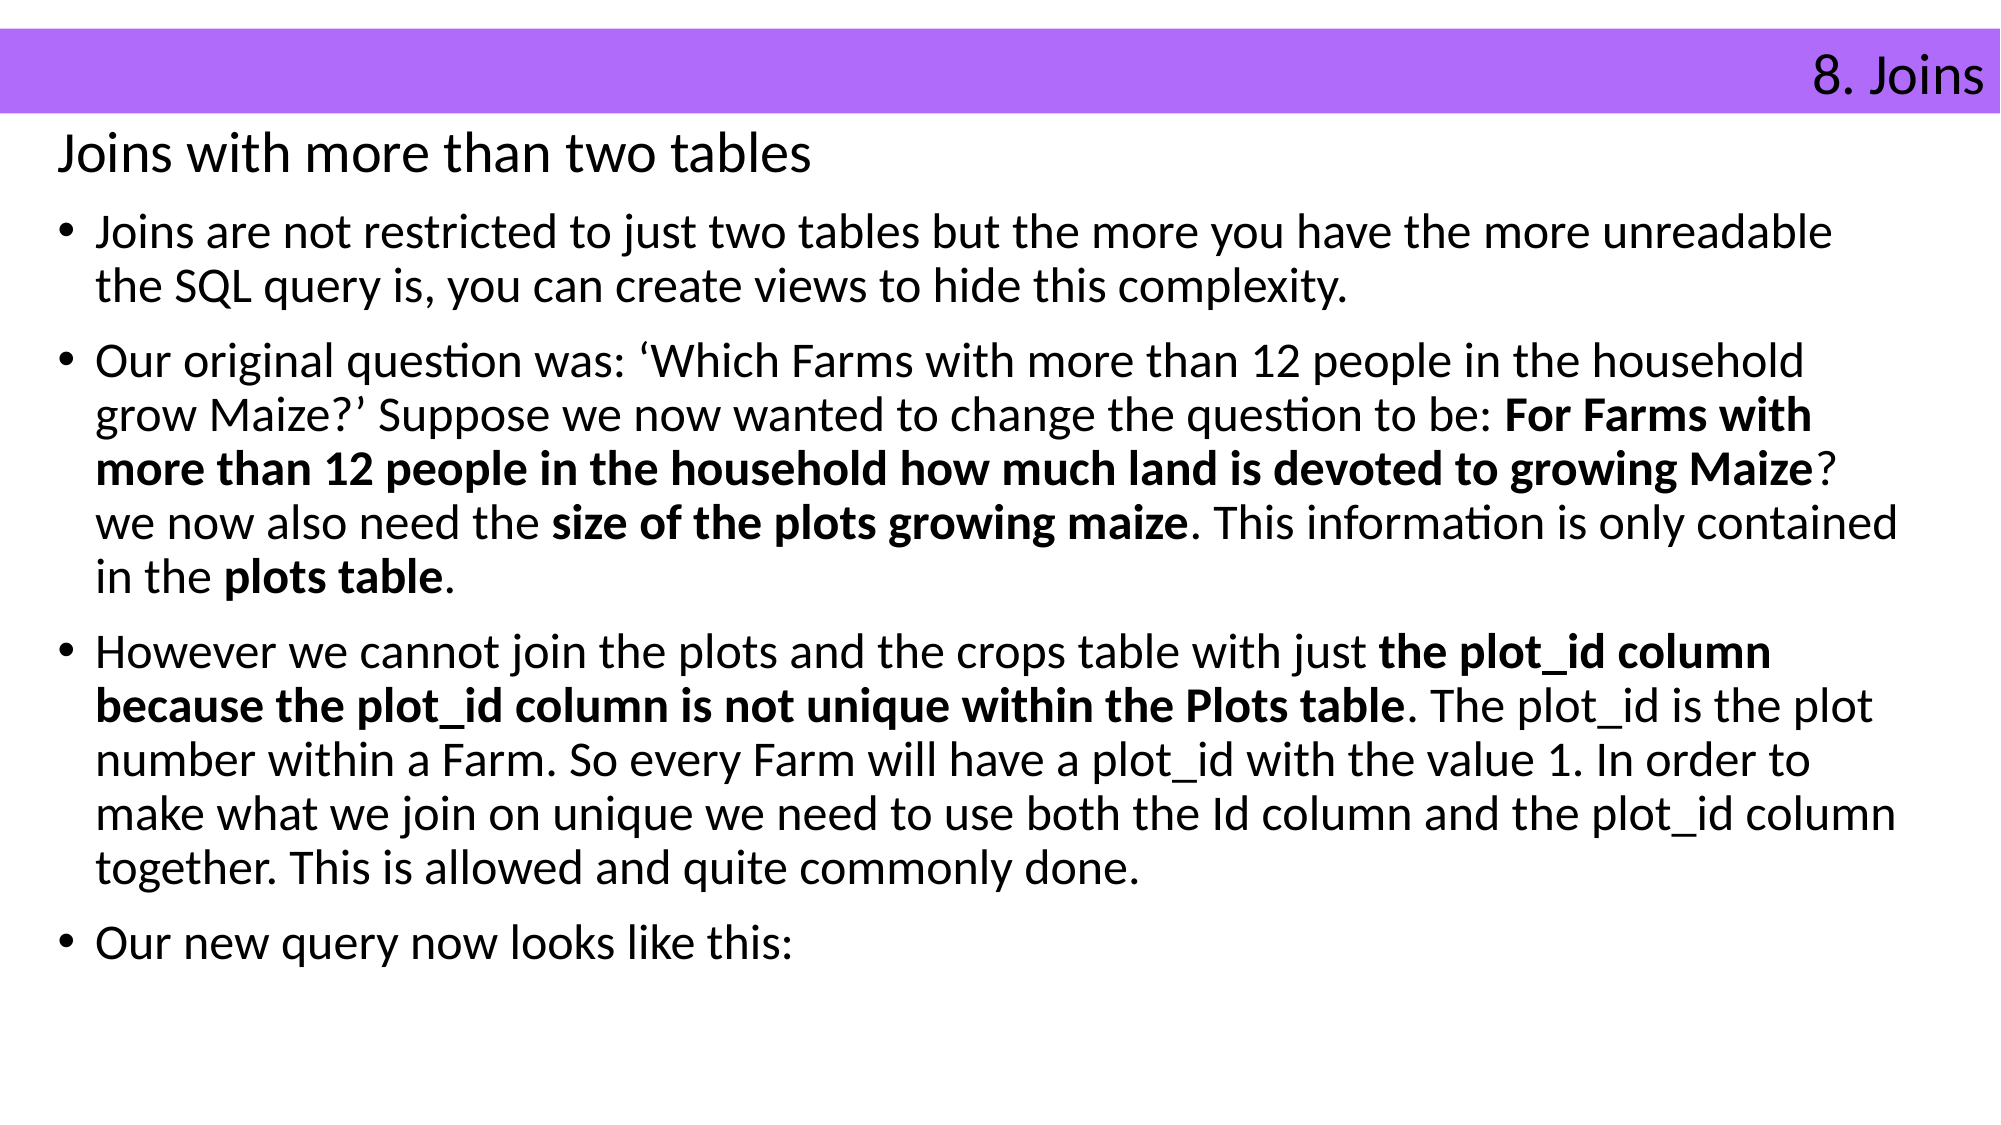

8. Joins
Joins with more than two tables
Joins are not restricted to just two tables but the more you have the more unreadable the SQL query is, you can create views to hide this complexity.
Our original question was: ‘Which Farms with more than 12 people in the household grow Maize?’ Suppose we now wanted to change the question to be: For Farms with more than 12 people in the household how much land is devoted to growing Maize? we now also need the size of the plots growing maize. This information is only contained in the plots table.
However we cannot join the plots and the crops table with just the plot_id column because the plot_id column is not unique within the Plots table. The plot_id is the plot number within a Farm. So every Farm will have a plot_id with the value 1. In order to make what we join on unique we need to use both the Id column and the plot_id column together. This is allowed and quite commonly done.
Our new query now looks like this: